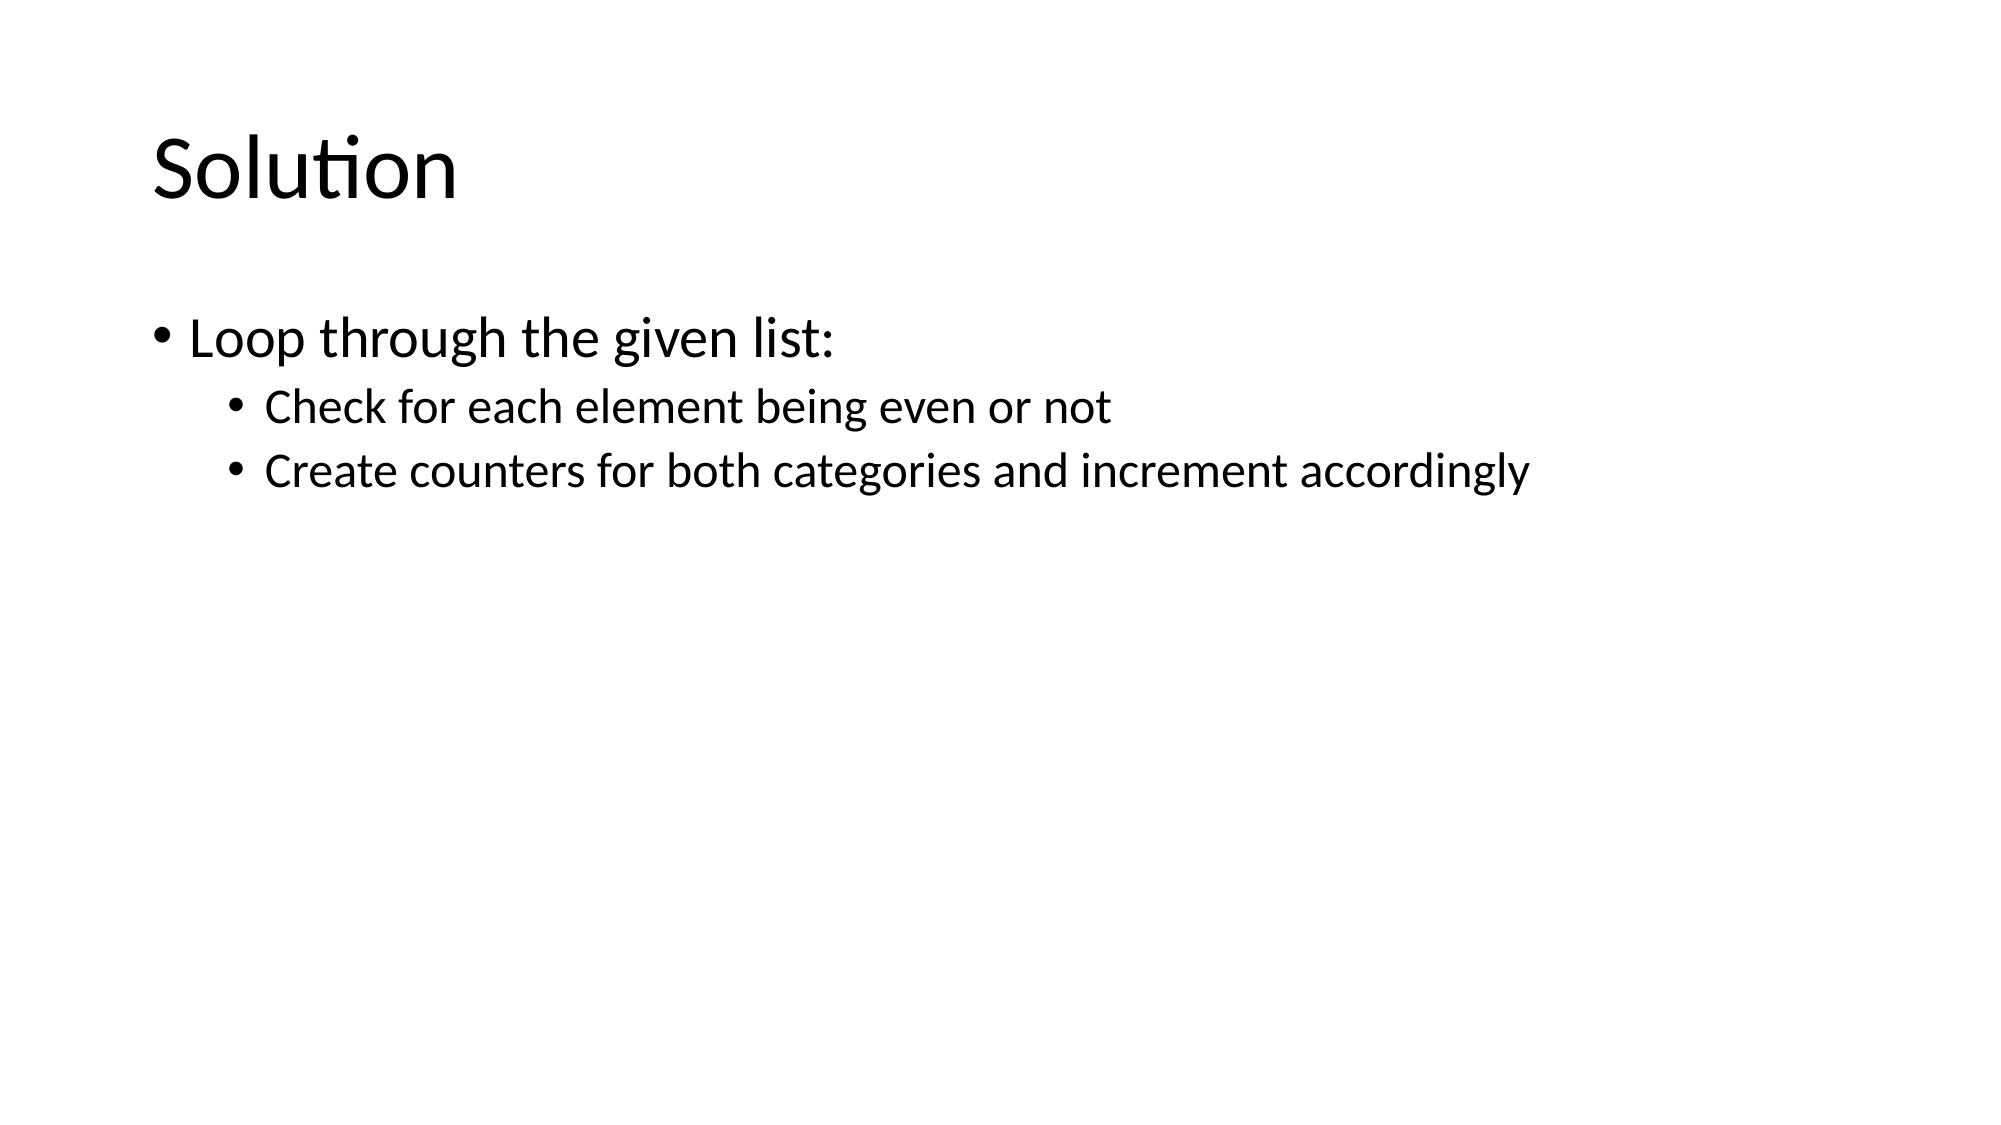

# Solution
Loop through the given list:
Check for each element being even or not
Create counters for both categories and increment accordingly